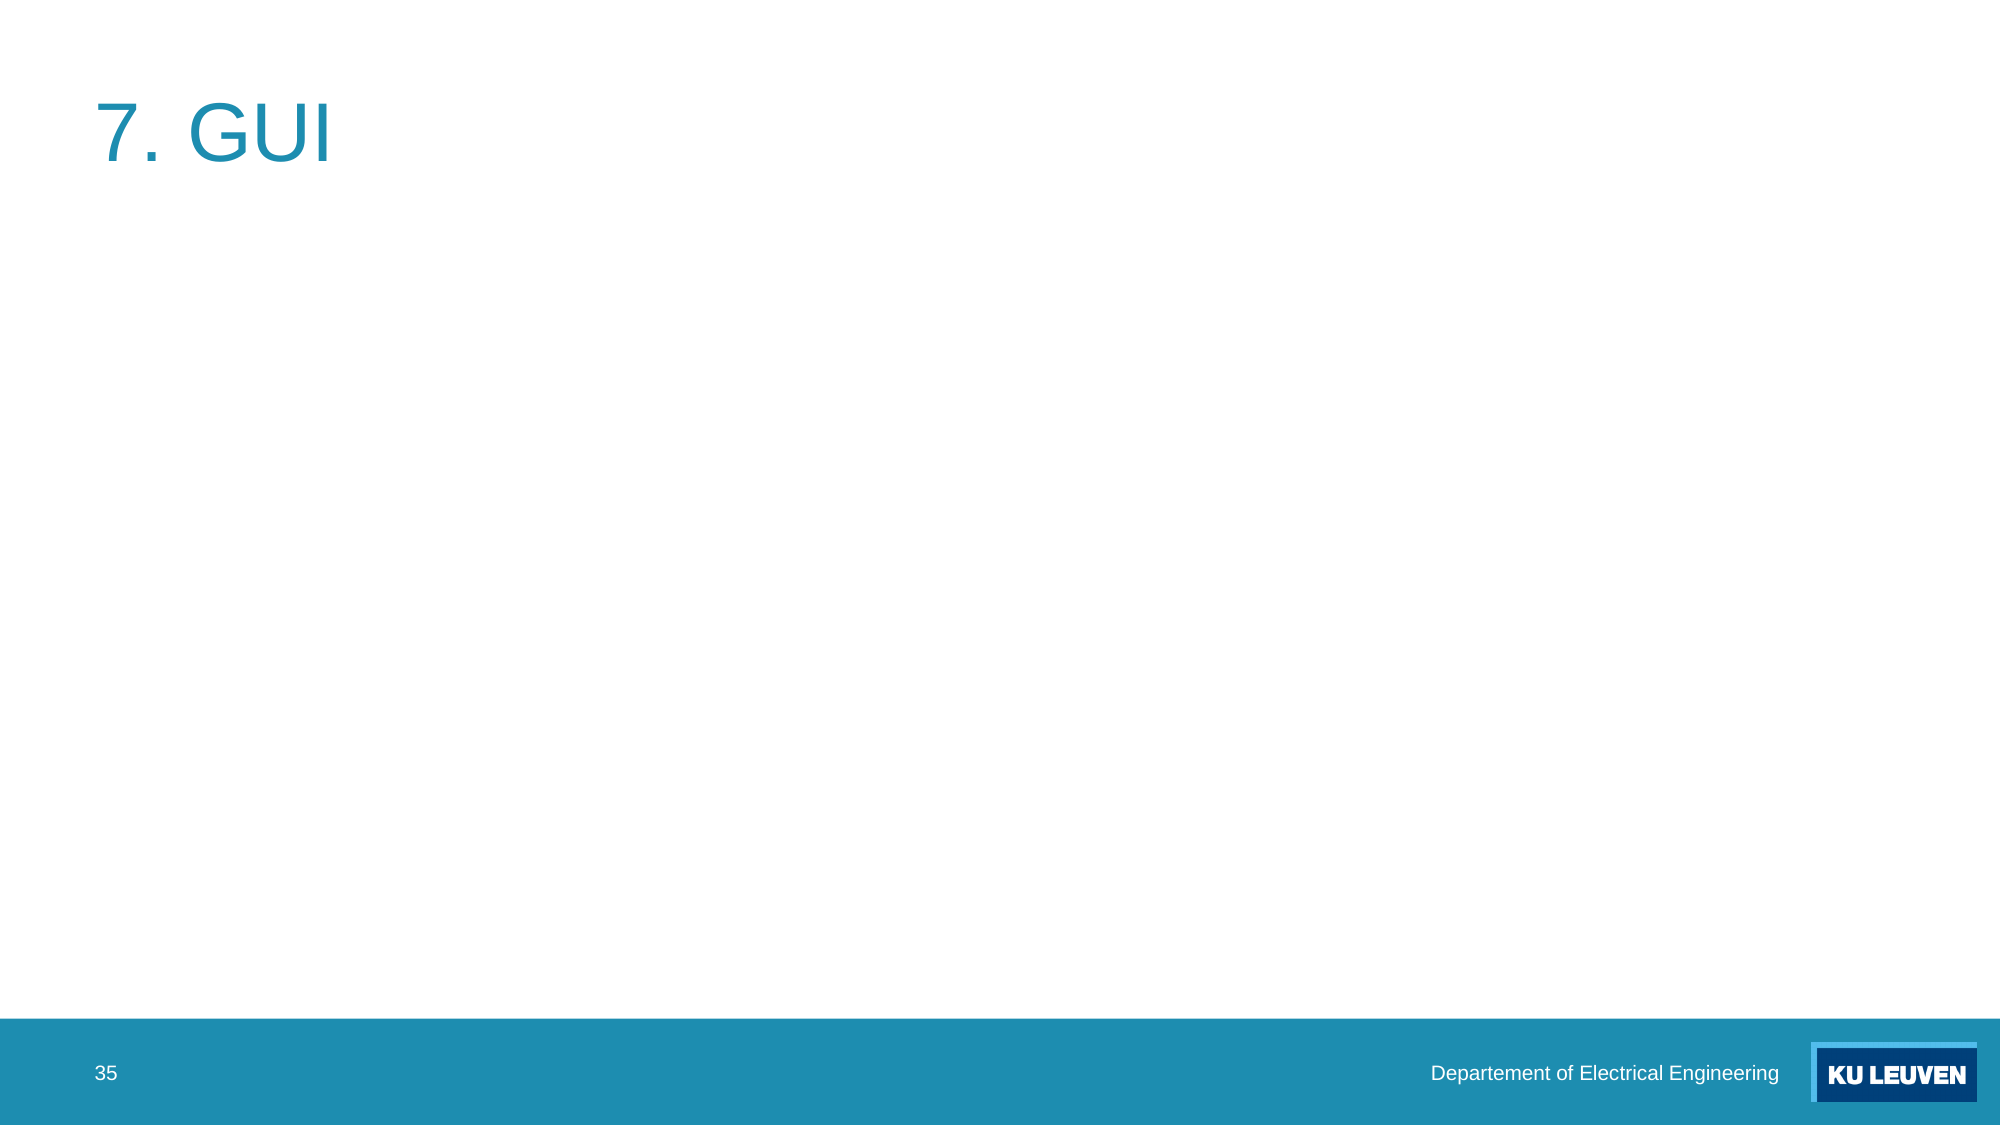

# 7. GUI
35
Departement of Electrical Engineering